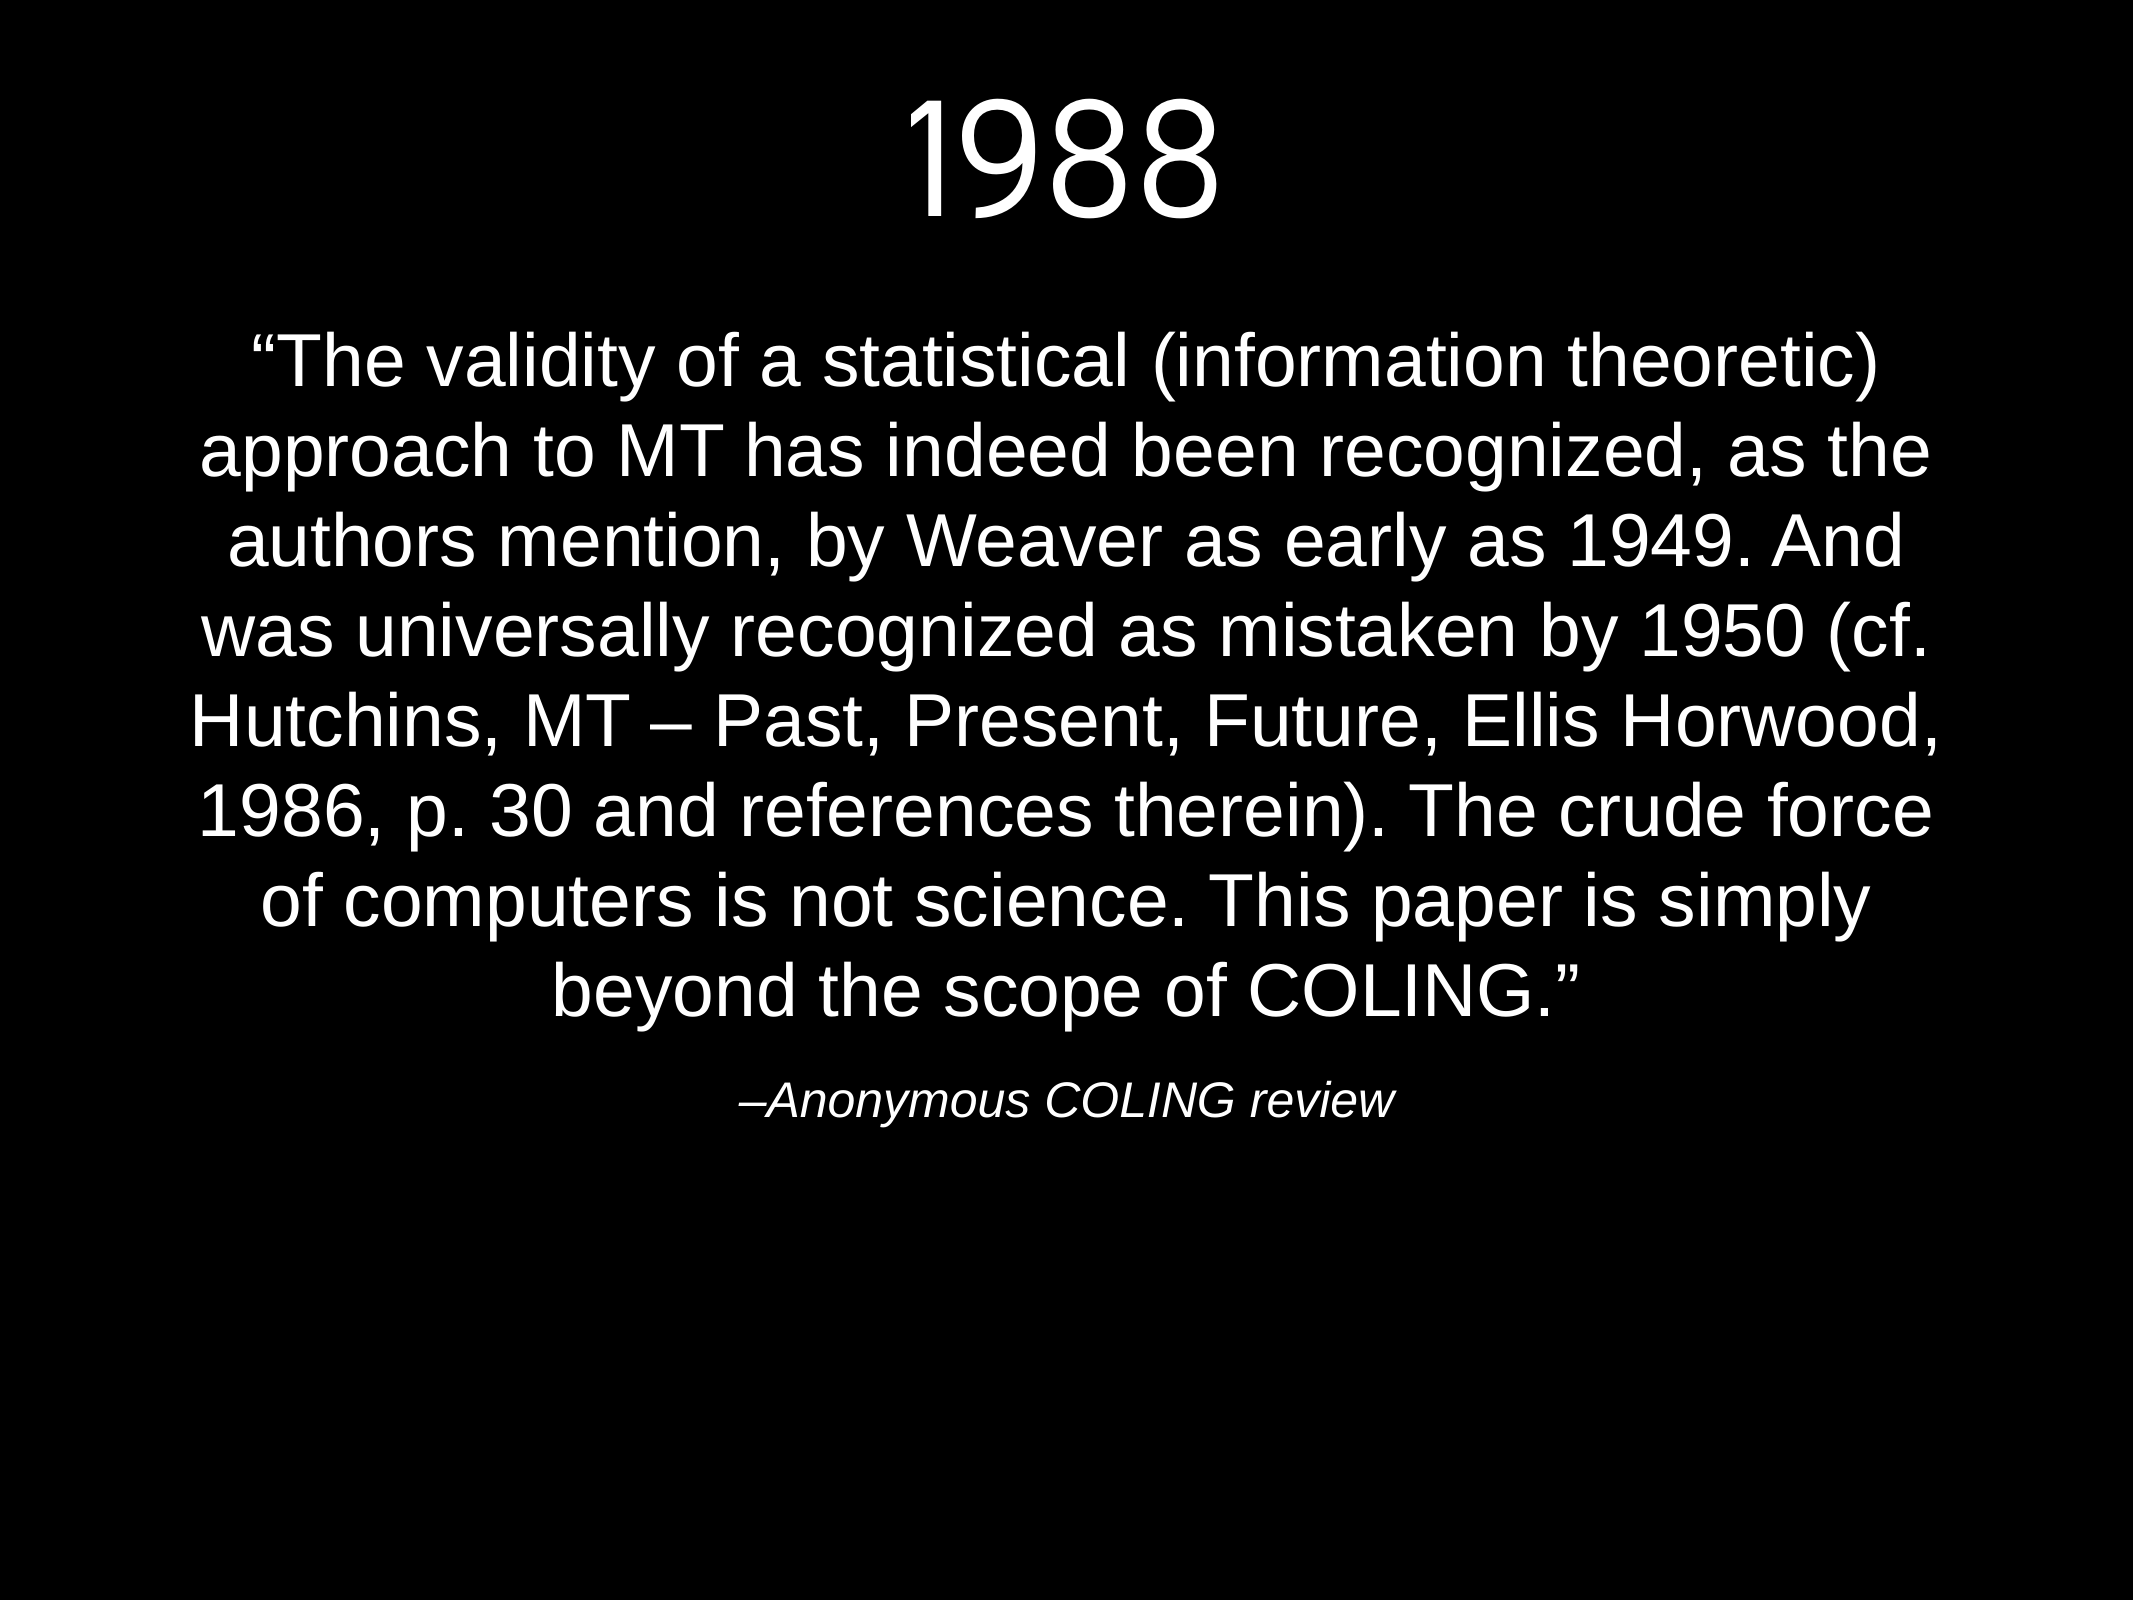

1988
“The validity of a statistical (information theoretic) approach to MT has indeed been recognized, as the authors mention, by Weaver as early as 1949. And was universally recognized as mistaken by 1950 (cf. Hutchins, MT – Past, Present, Future, Ellis Horwood, 1986, p. 30 and references therein). The crude force of computers is not science. This paper is simply beyond the scope of COLING.”
–Anonymous COLING review